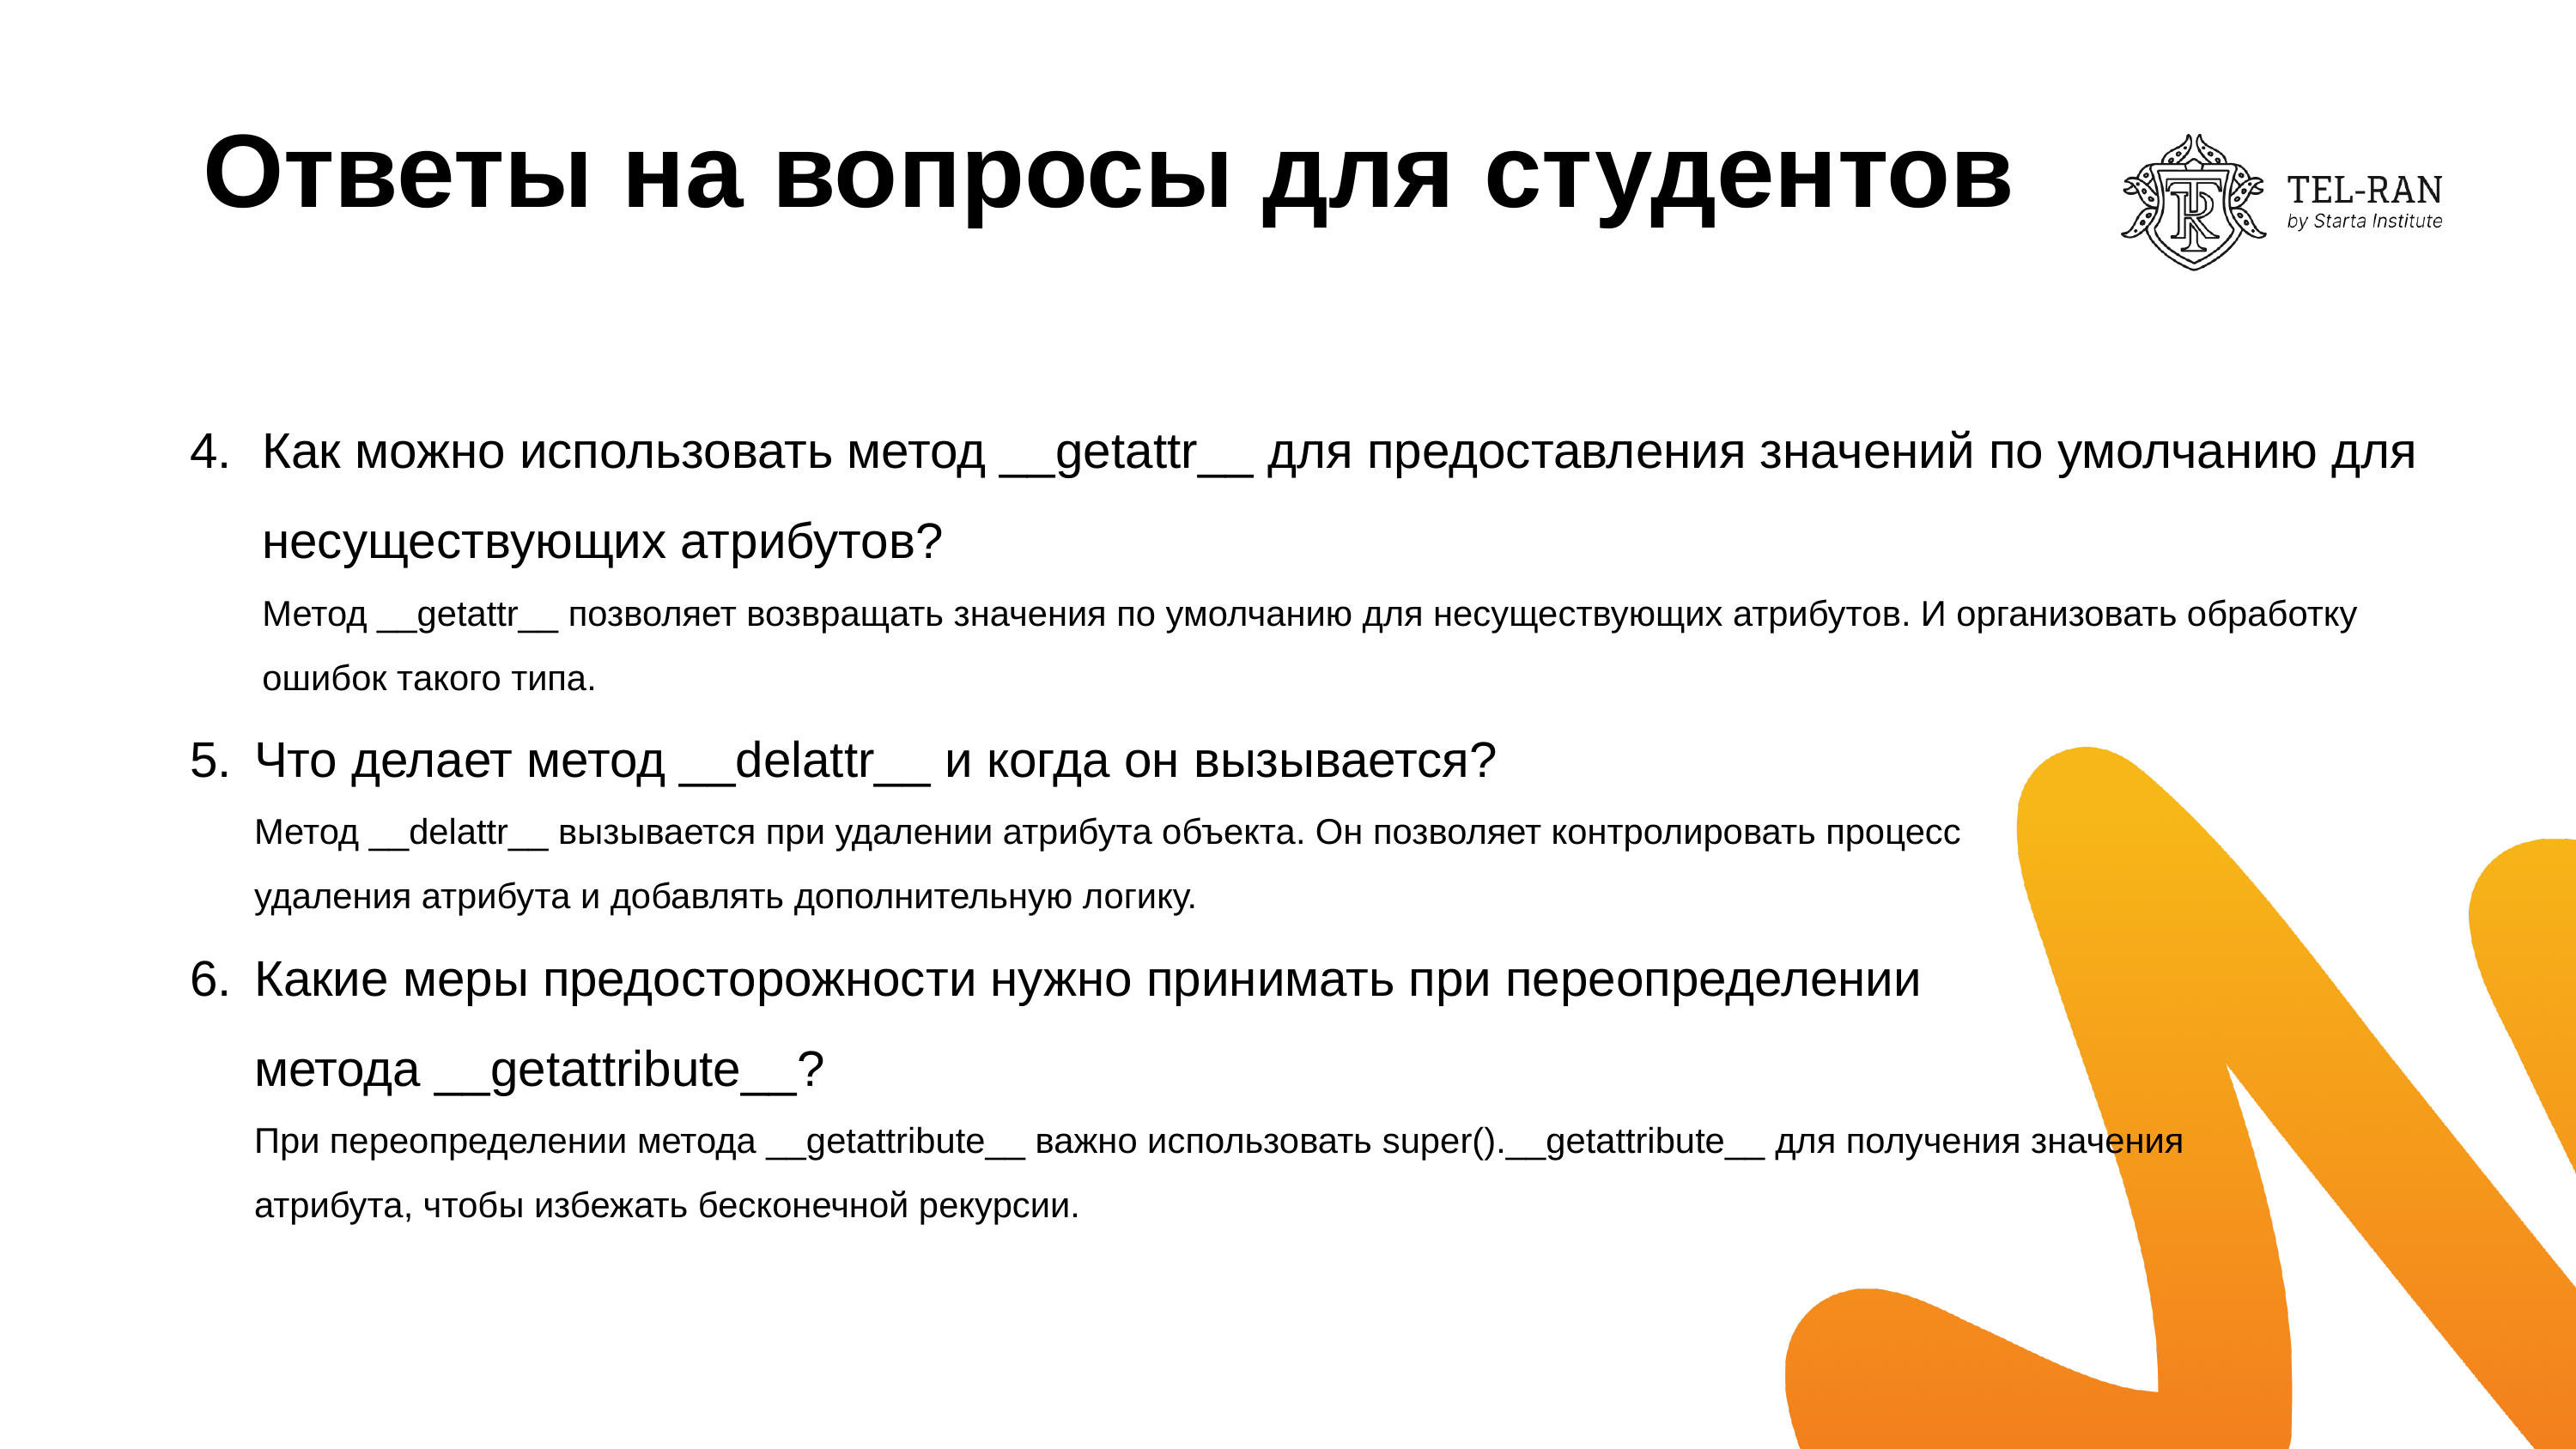

# Ответы на вопросы для студентов
Как можно использовать метод __getattr__ для предоставления значений по умолчанию для несуществующих атрибутов?
Метод __getattr__ позволяет возвращать значения по умолчанию для несуществующих атрибутов. И организовать обработку ошибок такого типа.
Что делает метод __delattr__ и когда он вызывается?
Метод __delattr__ вызывается при удалении атрибута объекта. Он позволяет контролировать процесс
удаления атрибута и добавлять дополнительную логику.
Какие меры предосторожности нужно принимать при переопределении
метода __getattribute__?
При переопределении метода __getattribute__ важно использовать super().__getattribute__ для получения значения
атрибута, чтобы избежать бесконечной рекурсии.